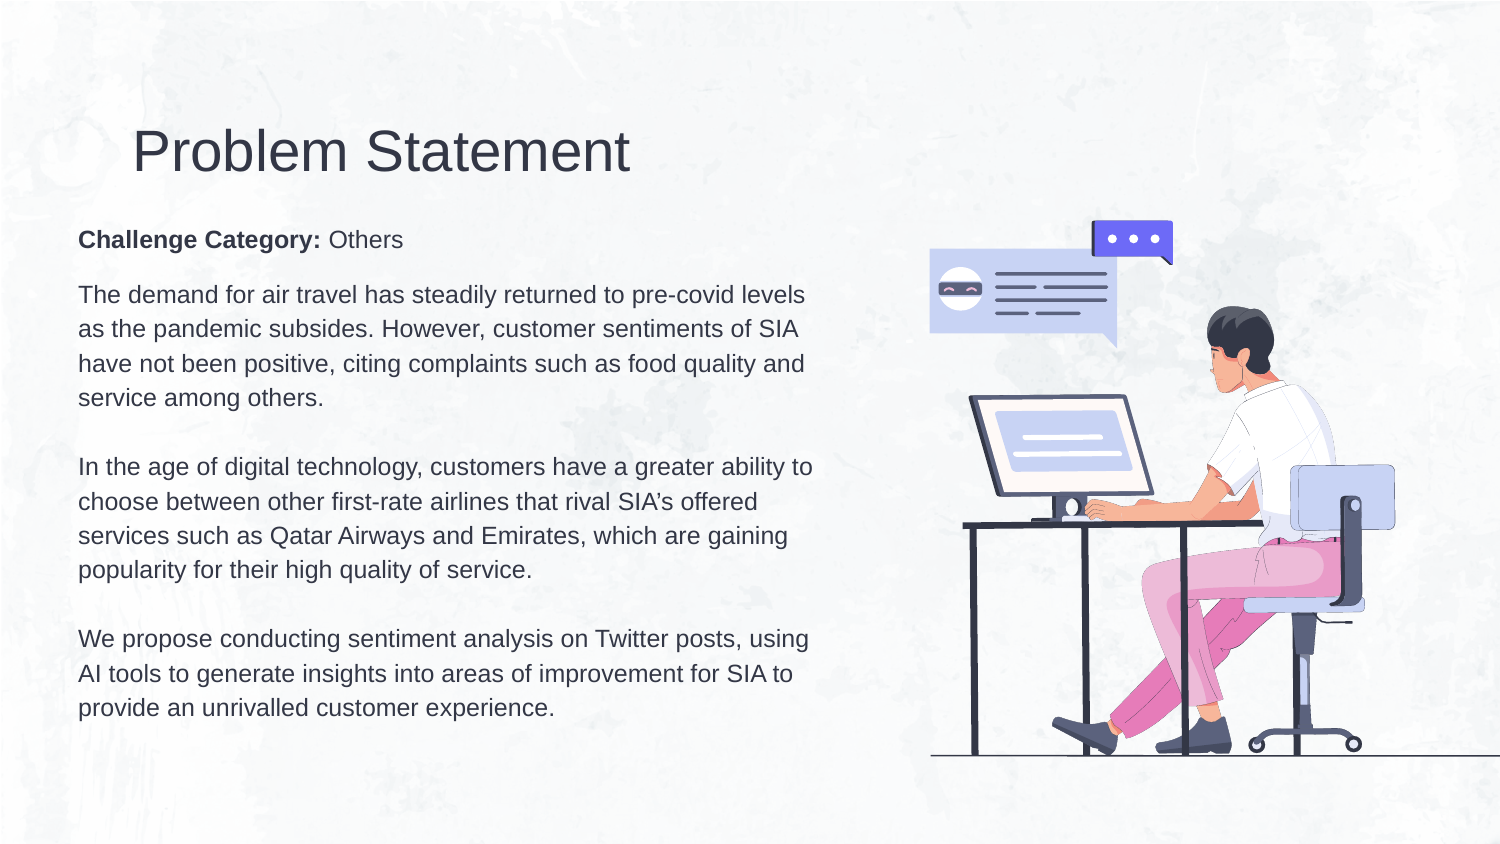

# Problem Statement
Challenge Category: Others
The demand for air travel has steadily returned to pre-covid levels as the pandemic subsides. However, customer sentiments of SIA have not been positive, citing complaints such as food quality and service among others.

In the age of digital technology, customers have a greater ability to choose between other first-rate airlines that rival SIA’s offered services such as Qatar Airways and Emirates, which are gaining popularity for their high quality of service.

We propose conducting sentiment analysis on Twitter posts, using AI tools to generate insights into areas of improvement for SIA to provide an unrivalled customer experience.